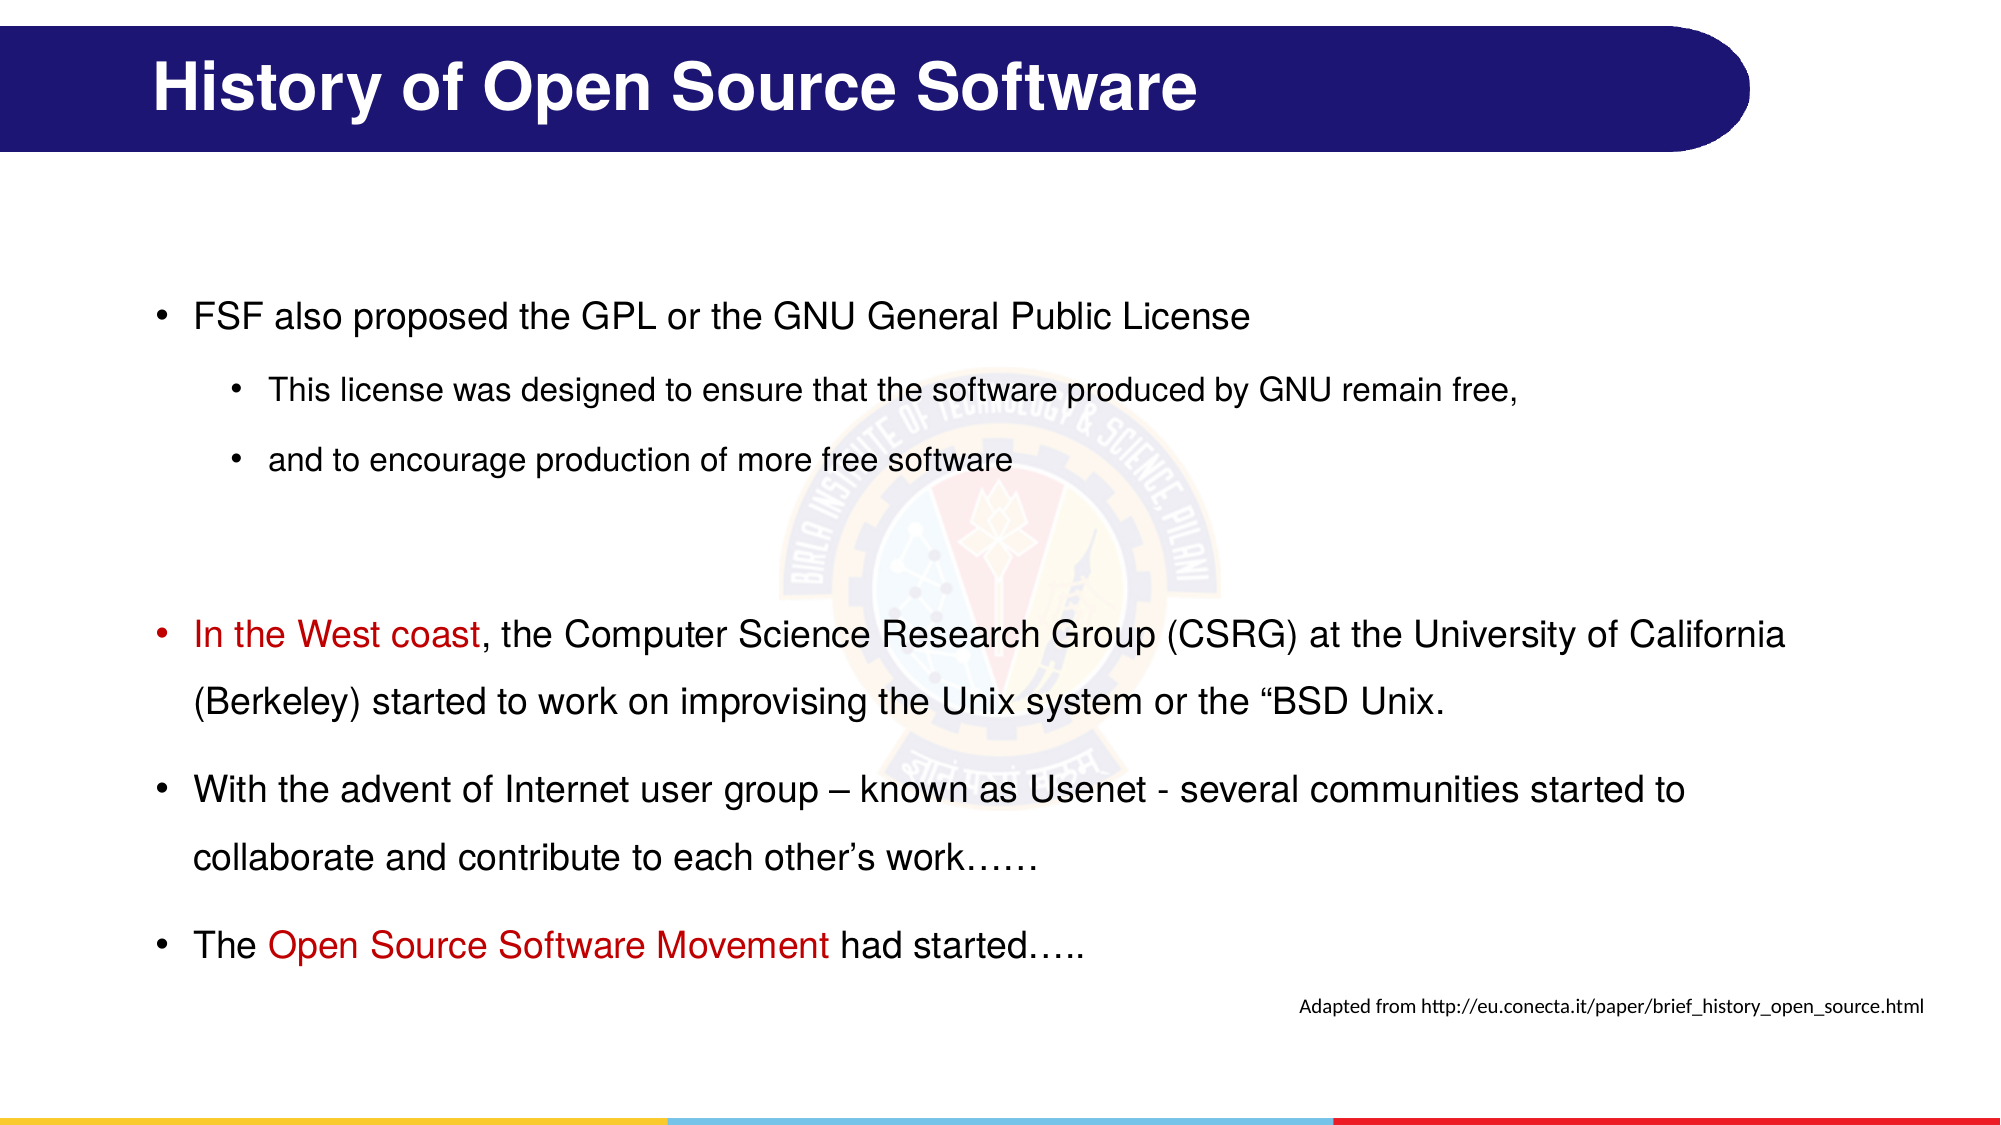

# History of Open Source Software

FSF also proposed the GPL or the GNU General Public License
This license was designed to ensure that the software produced by GNU remain free,
and to encourage production of more free software

In the West coast, the Computer Science Research Group (CSRG) at the University of California (Berkeley) started to work on improvising the Unix system or the “BSD Unix.
With the advent of Internet user group – known as Usenet - several communities started to collaborate and contribute to each other’s work……
The Open Source Software Movement had started…..
Adapted from http://eu.conecta.it/paper/brief_history_open_source.html